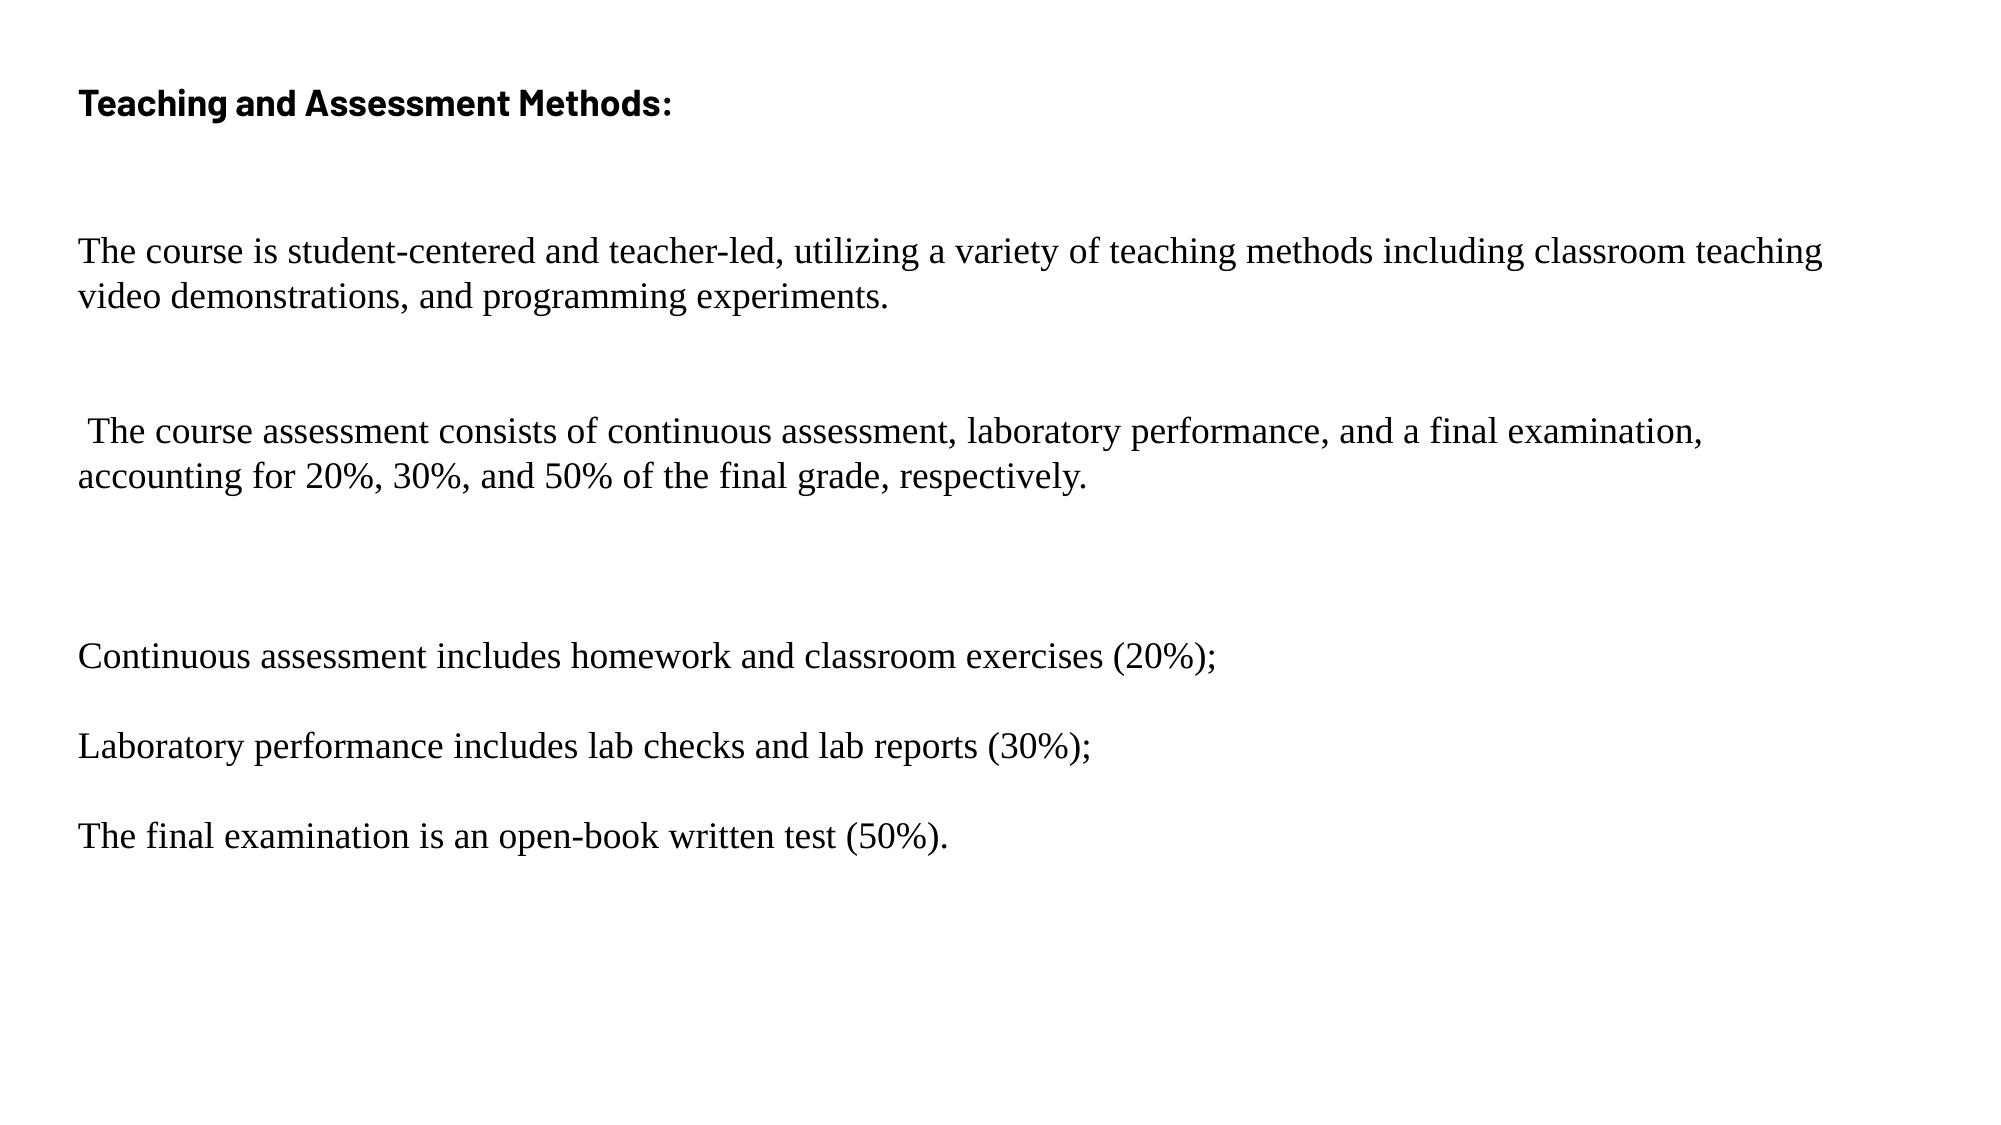

Teaching and Assessment Methods:
The course is student-centered and teacher-led, utilizing a variety of teaching methods including classroom teaching video demonstrations, and programming experiments.

 The course assessment consists of continuous assessment, laboratory performance, and a final examination, accounting for 20%, 30%, and 50% of the final grade, respectively.

Continuous assessment includes homework and classroom exercises (20%);

Laboratory performance includes lab checks and lab reports (30%);

The final examination is an open-book written test (50%).